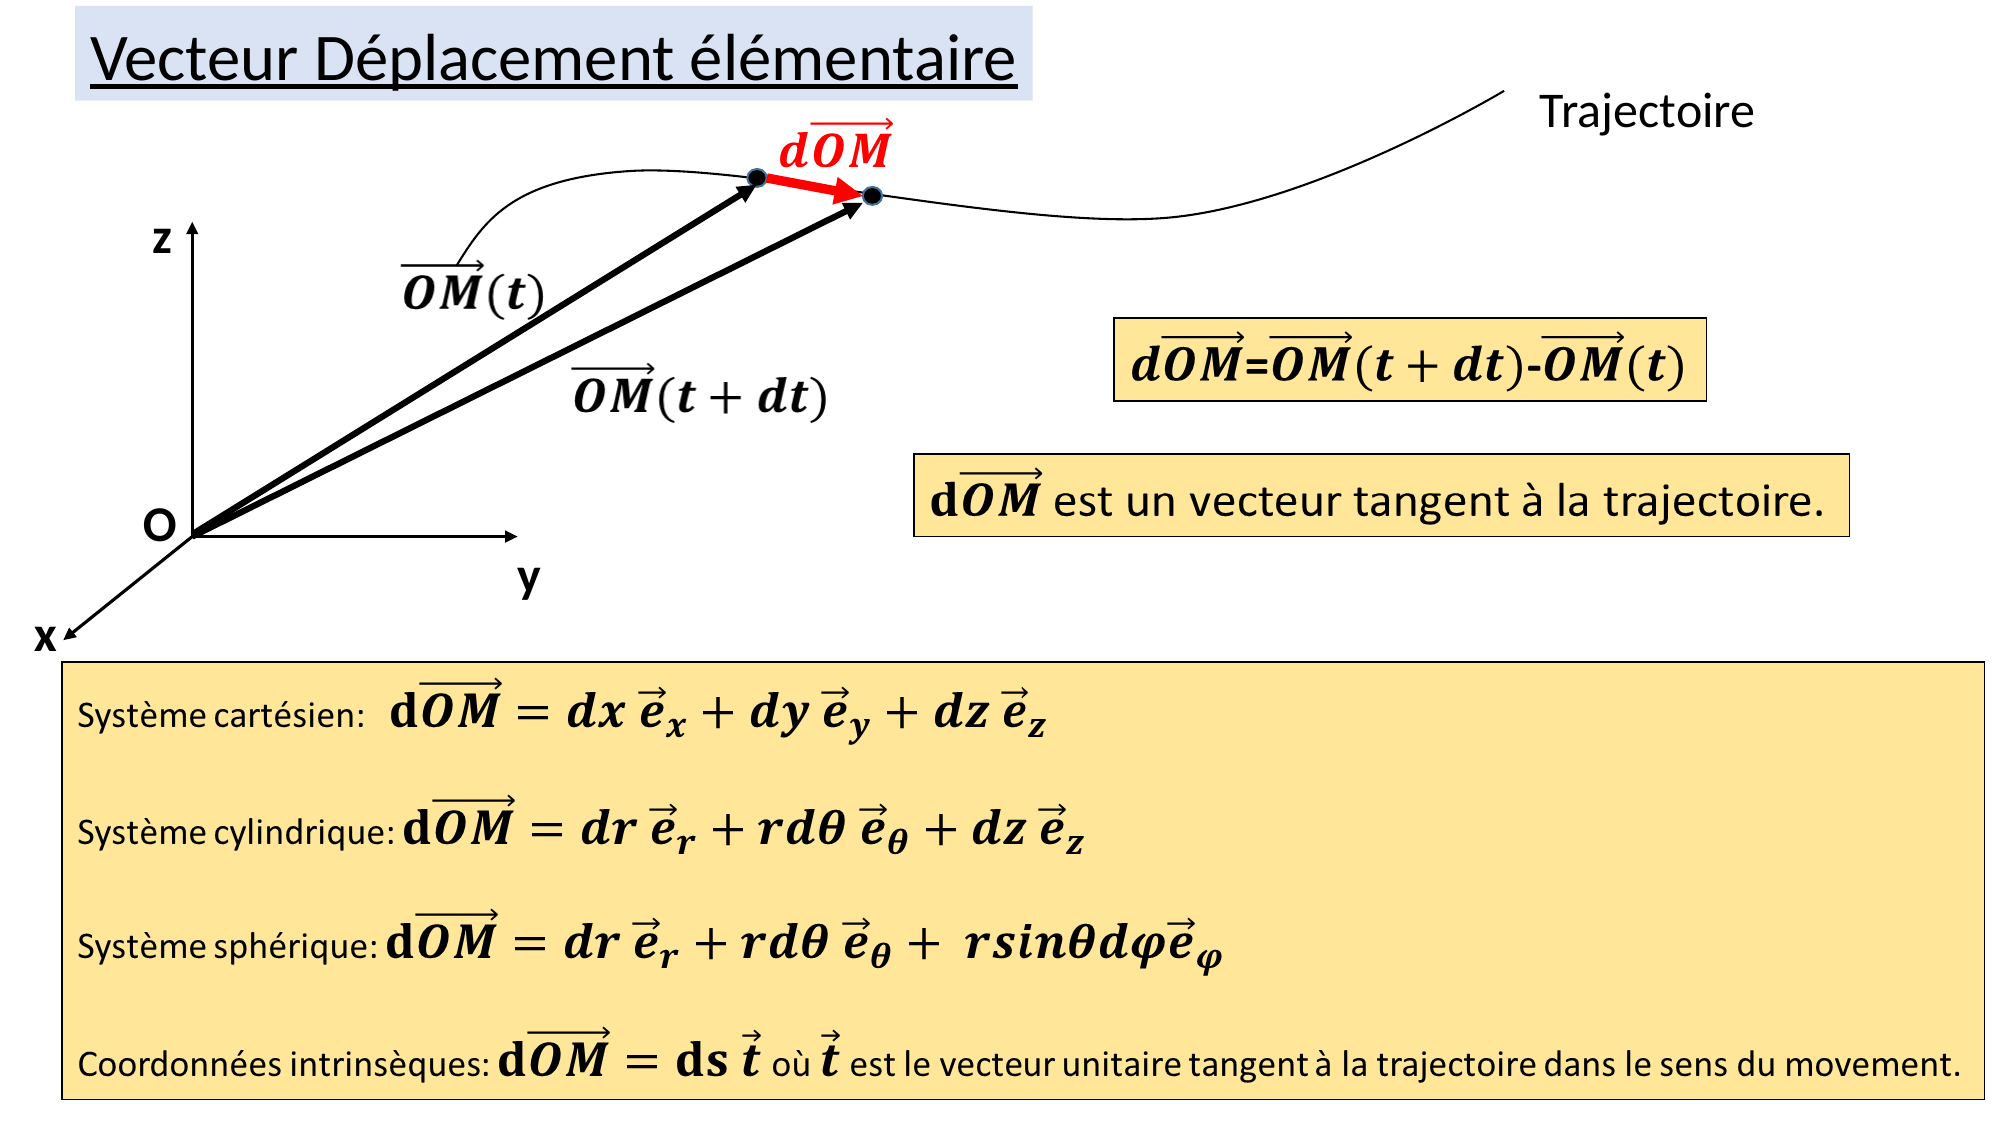

Vecteur Déplacement élémentaire
Trajectoire

z

O
y
x